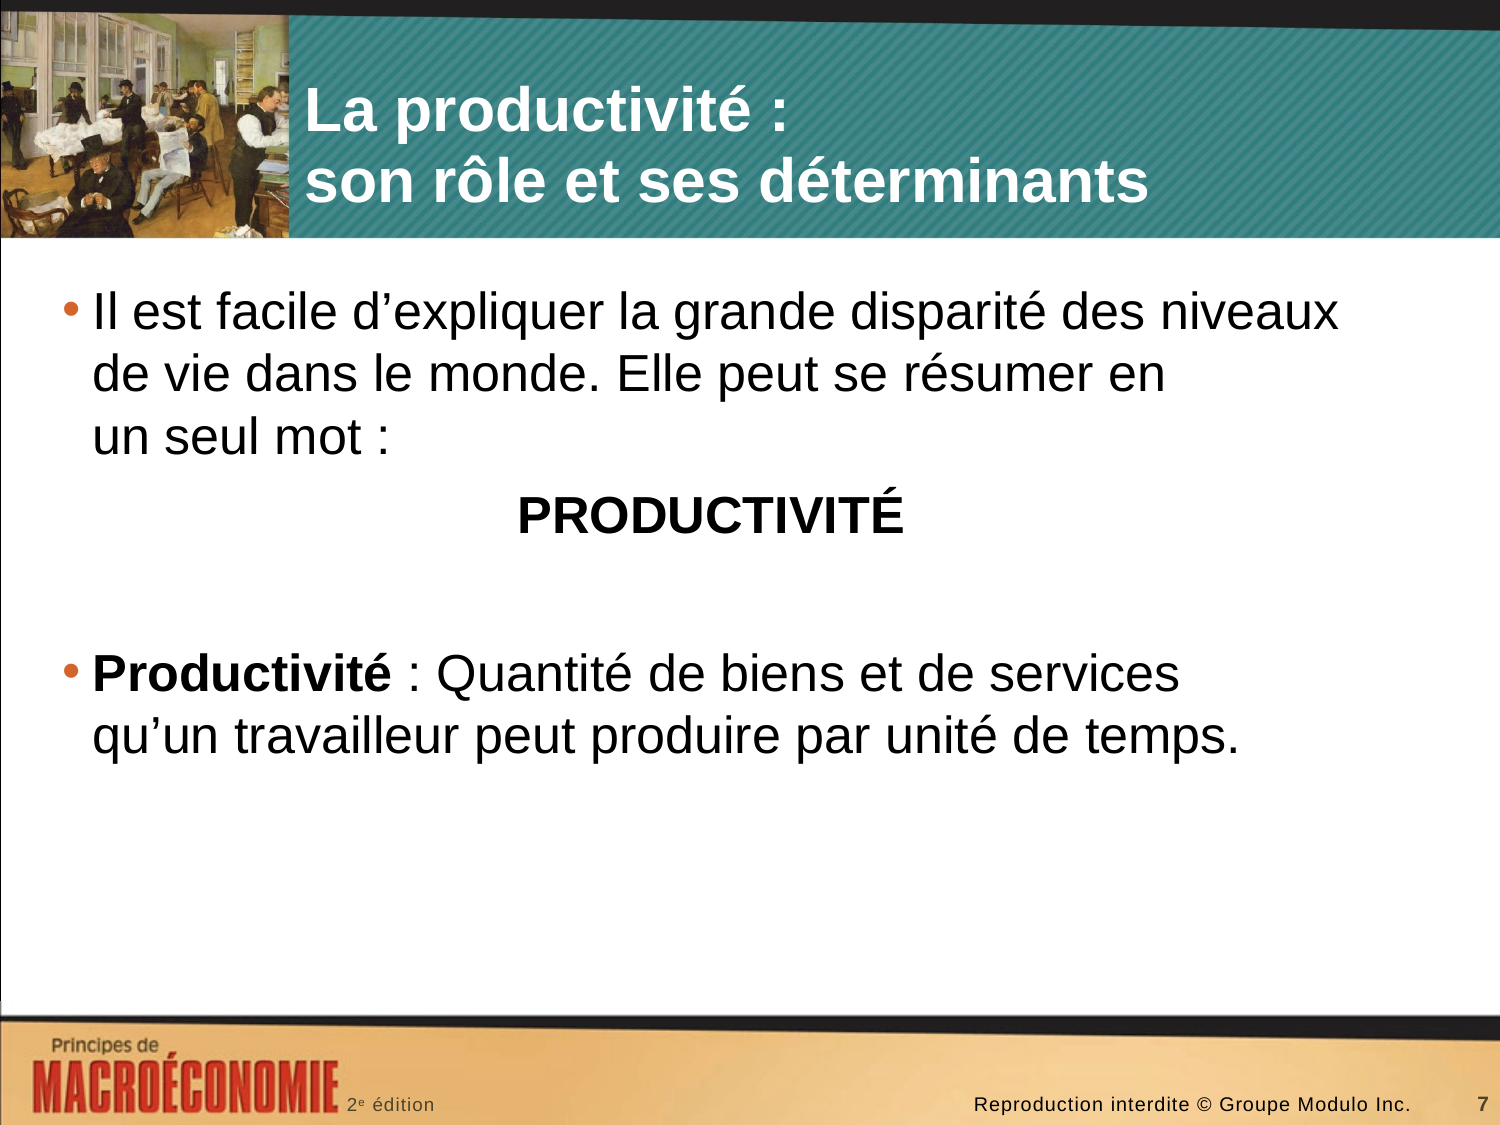

# La productivité : son rôle et ses déterminants
Il est facile d’expliquer la grande disparité des niveaux de vie dans le monde. Elle peut se résumer en          un seul mot :
PRODUCTIVITÉ

Productivité : Quantité de biens et de services
qu’un travailleur peut produire par unité de temps.

7